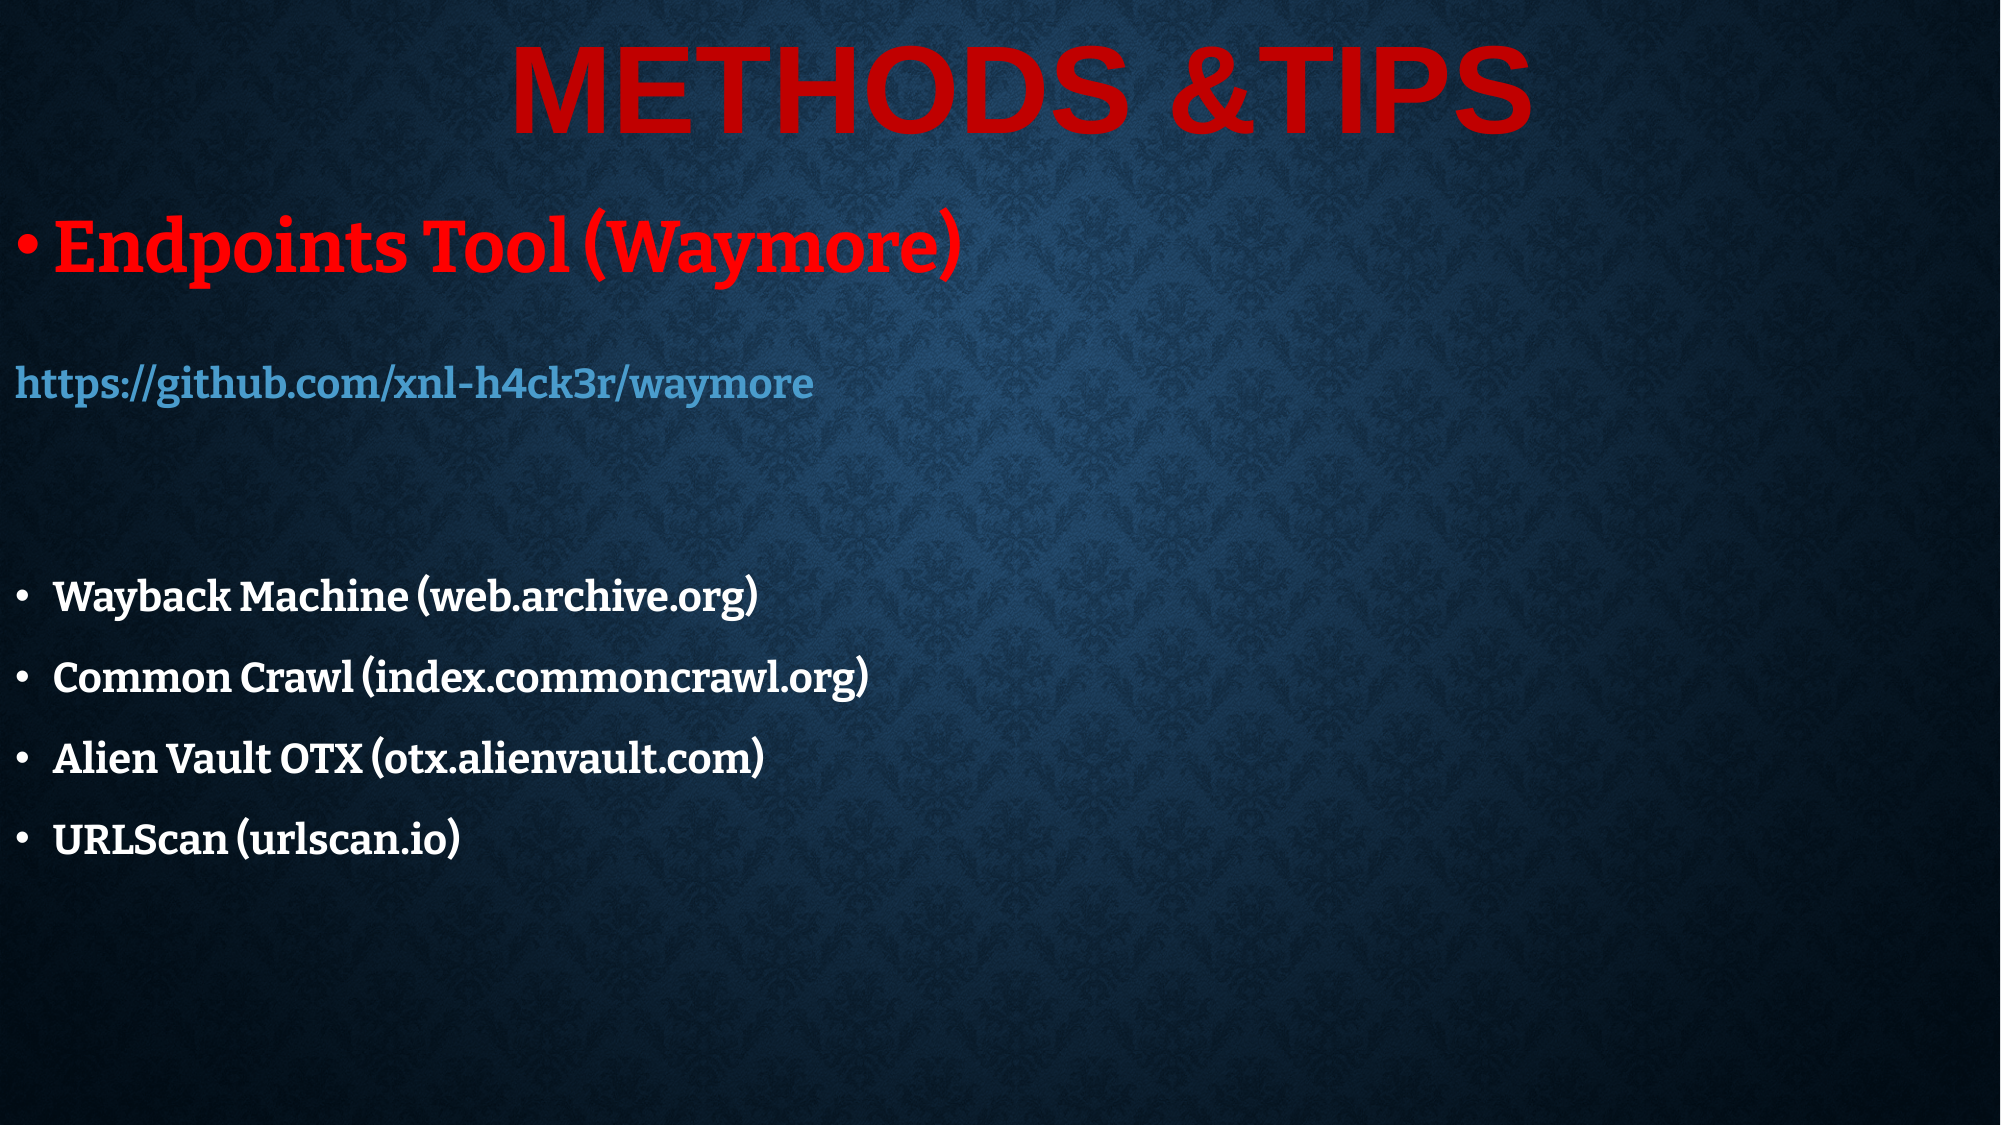

# METHODS &TIPS

 Endpoints Tool (Waymore)
https://github.com/xnl-h4ck3r/waymore

Wayback Machine (web.archive.org)
Common Crawl (index.commoncrawl.org)
Alien Vault OTX (otx.alienvault.com)
URLScan (urlscan.io)